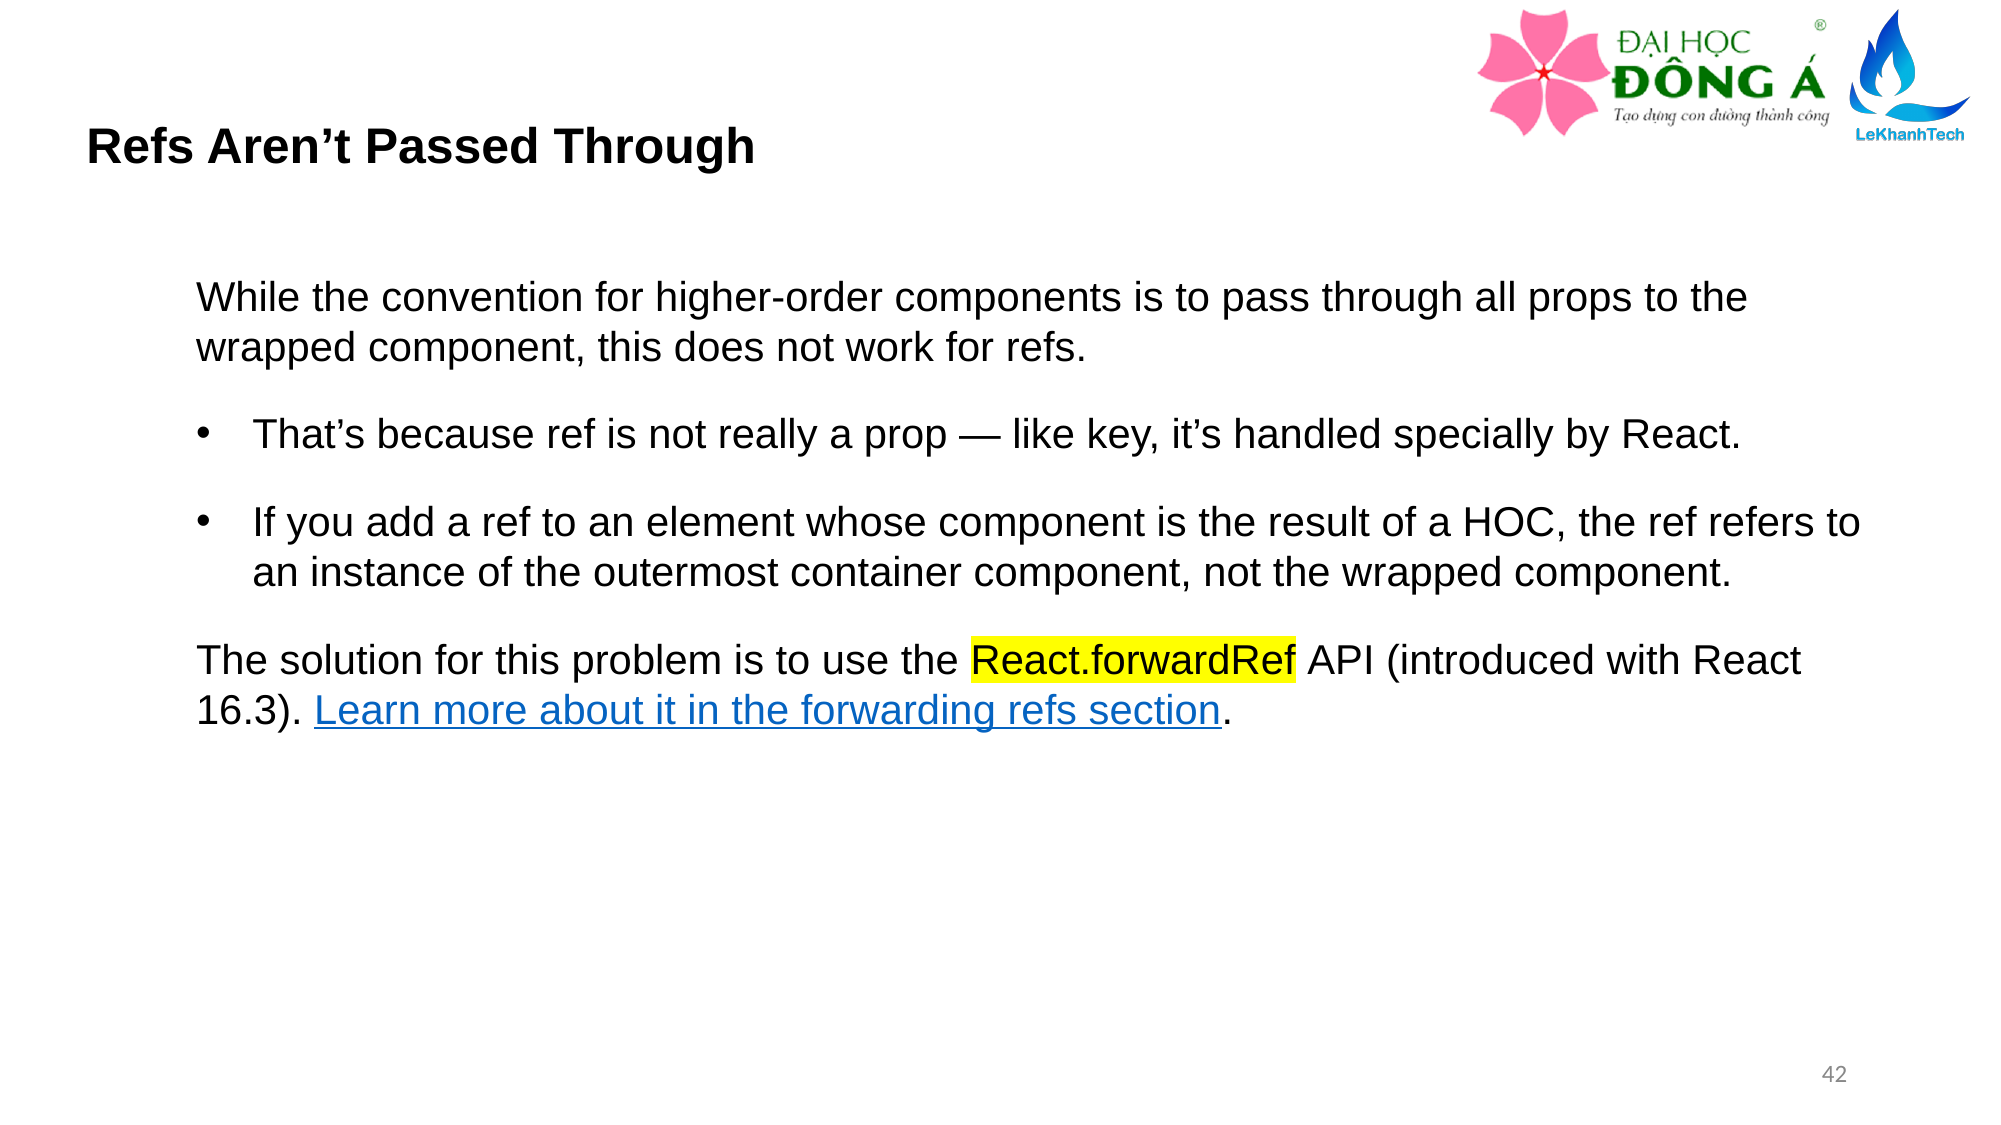

Refs Aren’t Passed Through
While the convention for higher-order components is to pass through all props to the wrapped component, this does not work for refs.
That’s because ref is not really a prop — like key, it’s handled specially by React.
If you add a ref to an element whose component is the result of a HOC, the ref refers to an instance of the outermost container component, not the wrapped component.
The solution for this problem is to use the React.forwardRef API (introduced with React 16.3). Learn more about it in the forwarding refs section.
42